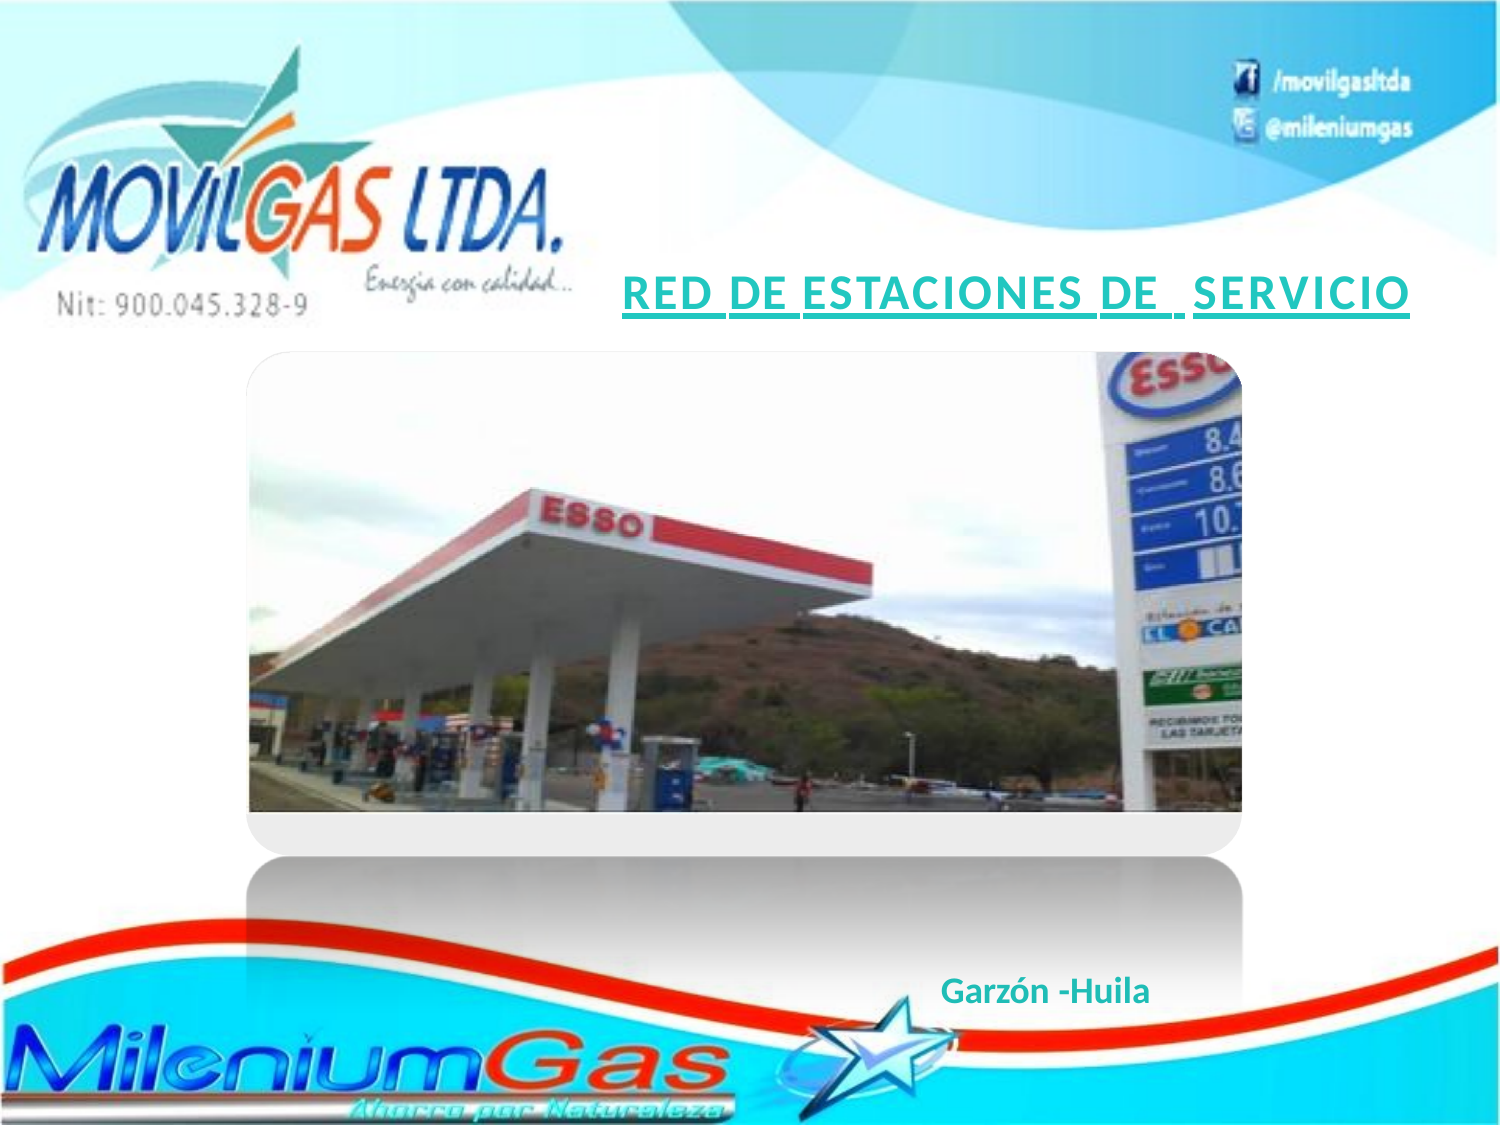

# RED DE ESTACIONES DE  SERVICIO

Garzón -Huila